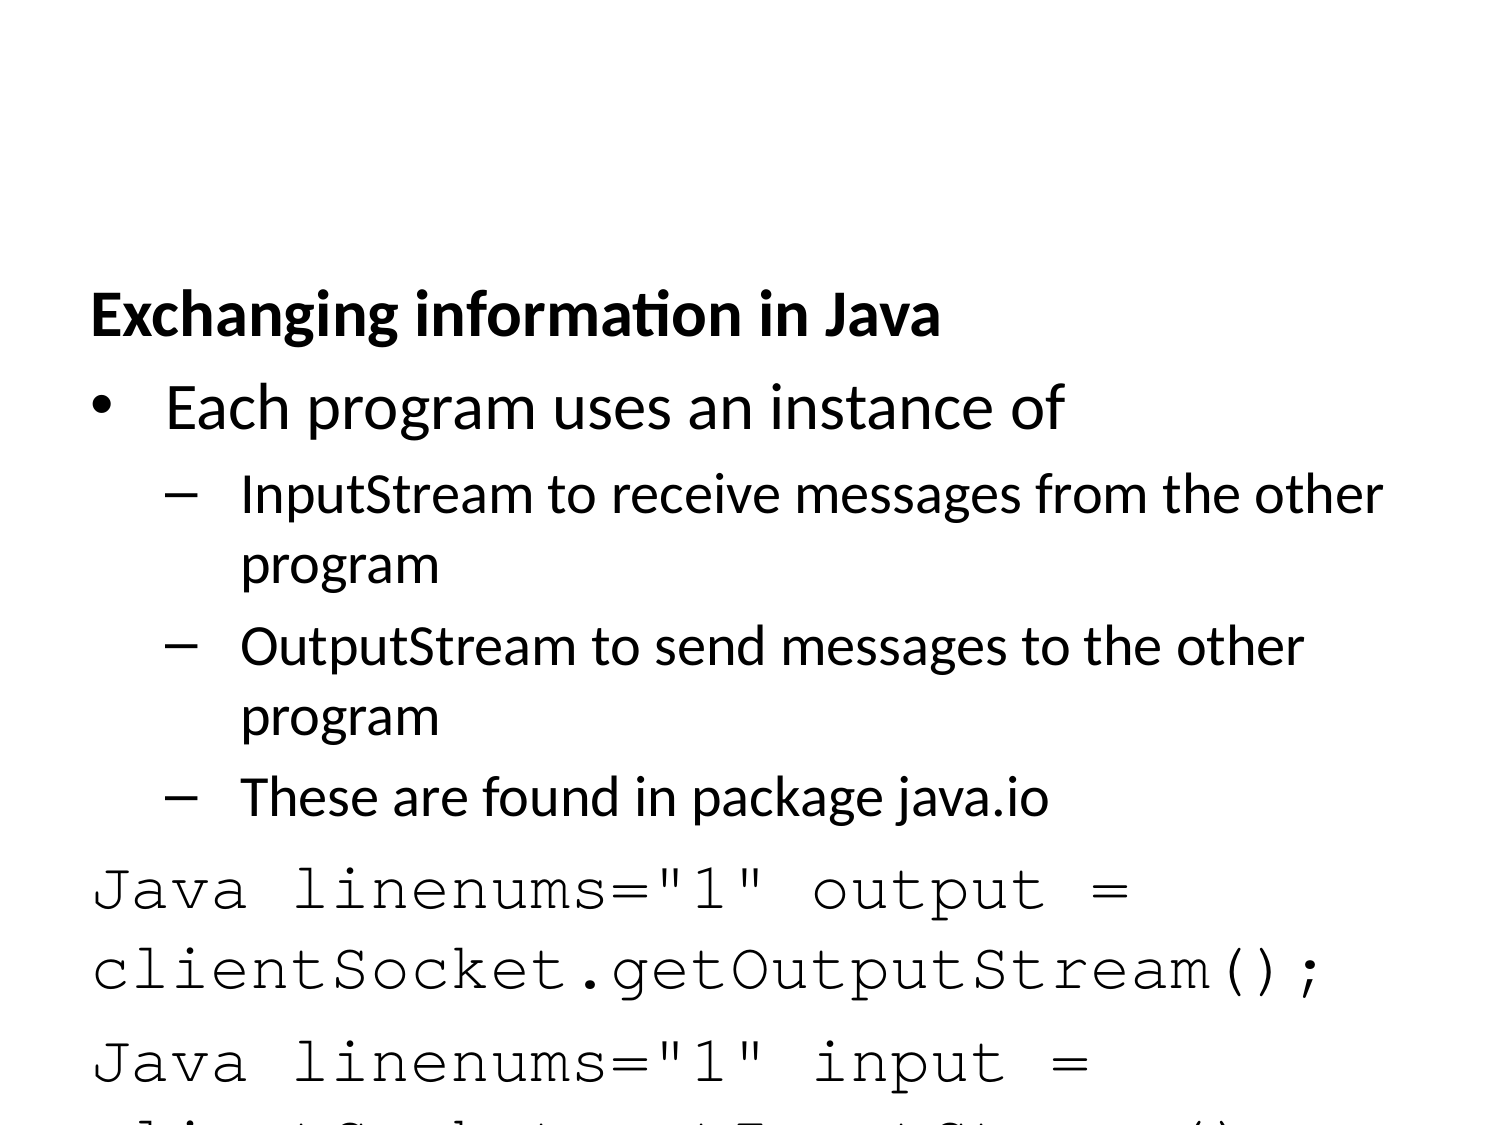

Exchanging information in Java
Each program uses an instance of
InputStream to receive messages from the other program
OutputStream to send messages to the other program
These are found in package java.io
Java linenums="1" output = clientSocket.getOutputStream();
Java linenums="1" input = clientSocket.getInputStream();